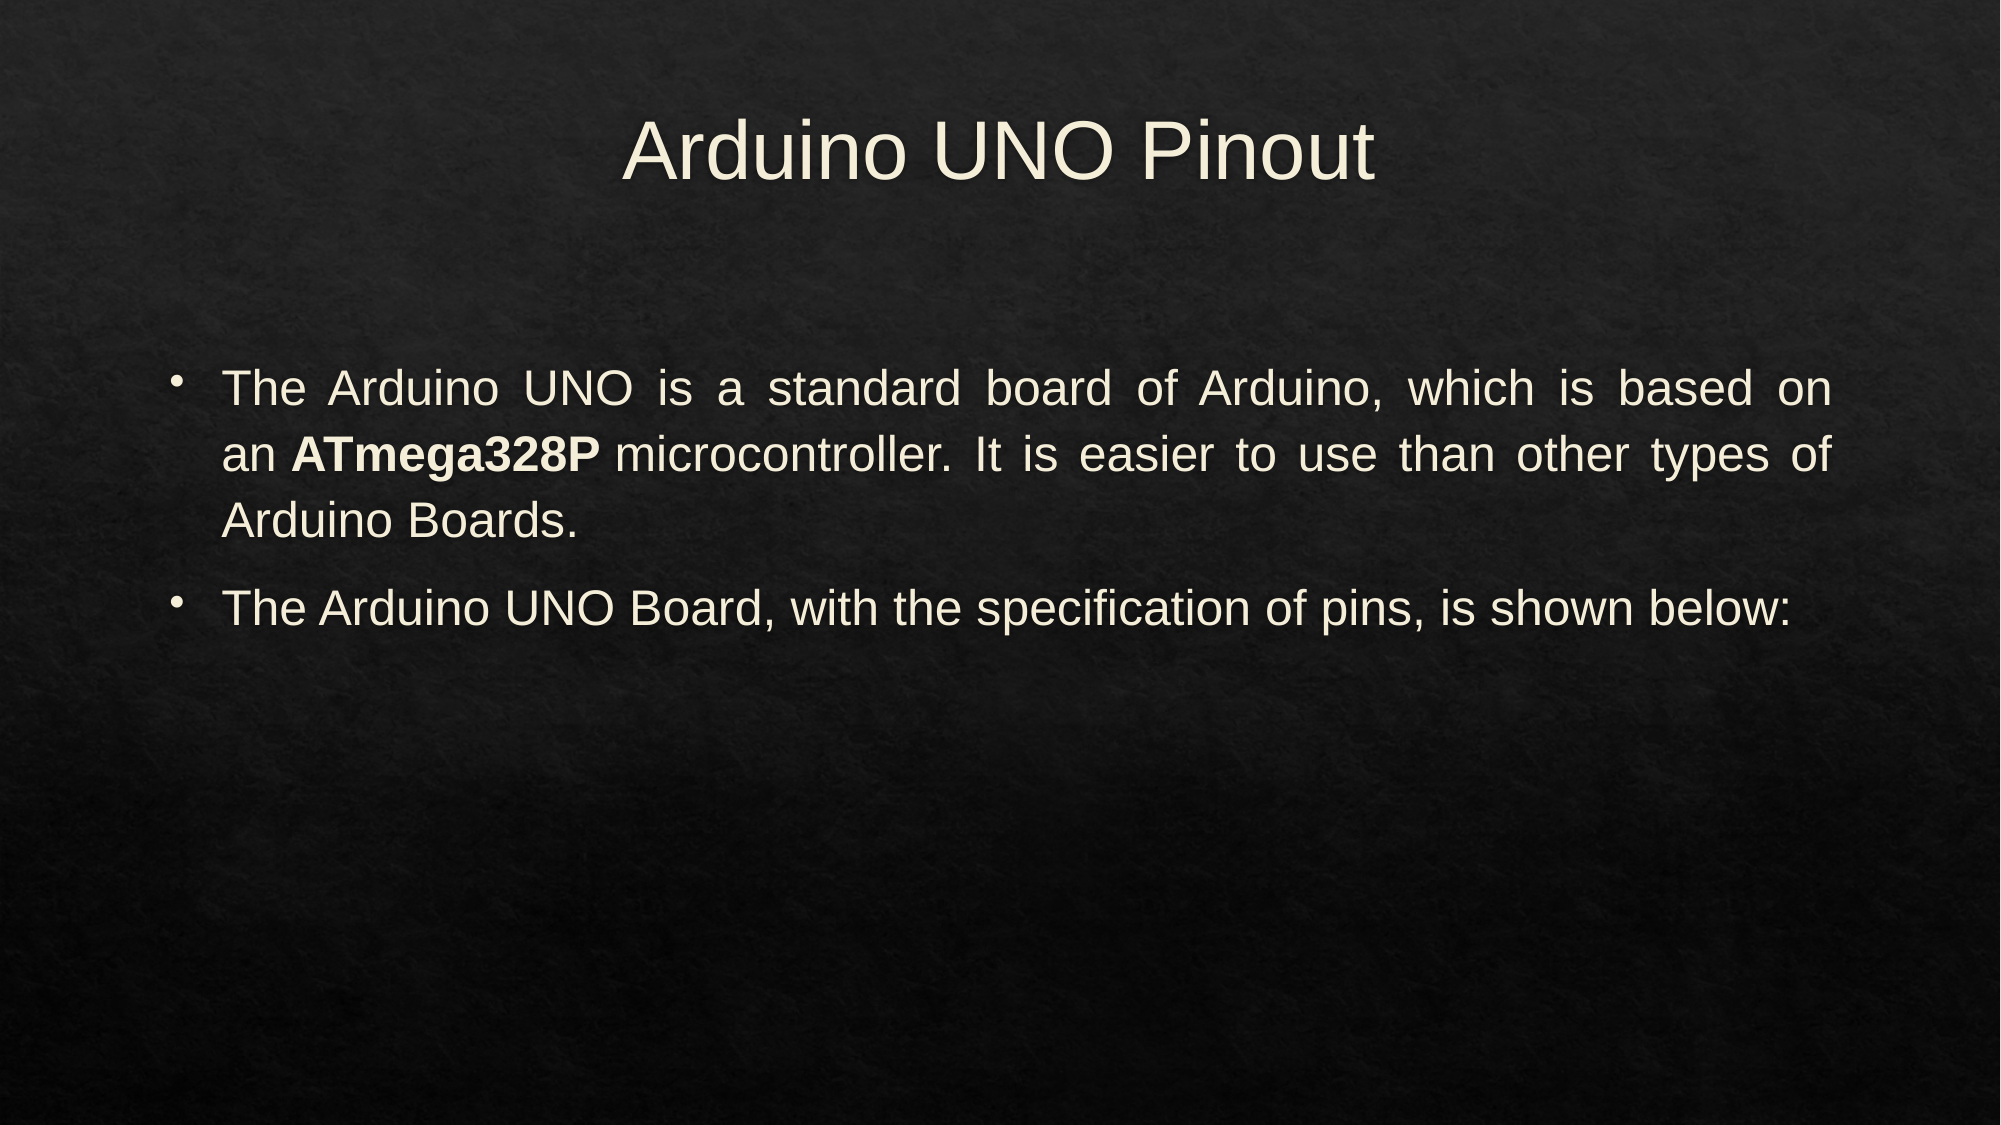

# Arduino UNO Pinout
The Arduino UNO is a standard board of Arduino, which is based on an ATmega328P microcontroller. It is easier to use than other types of Arduino Boards.
The Arduino UNO Board, with the specification of pins, is shown below: